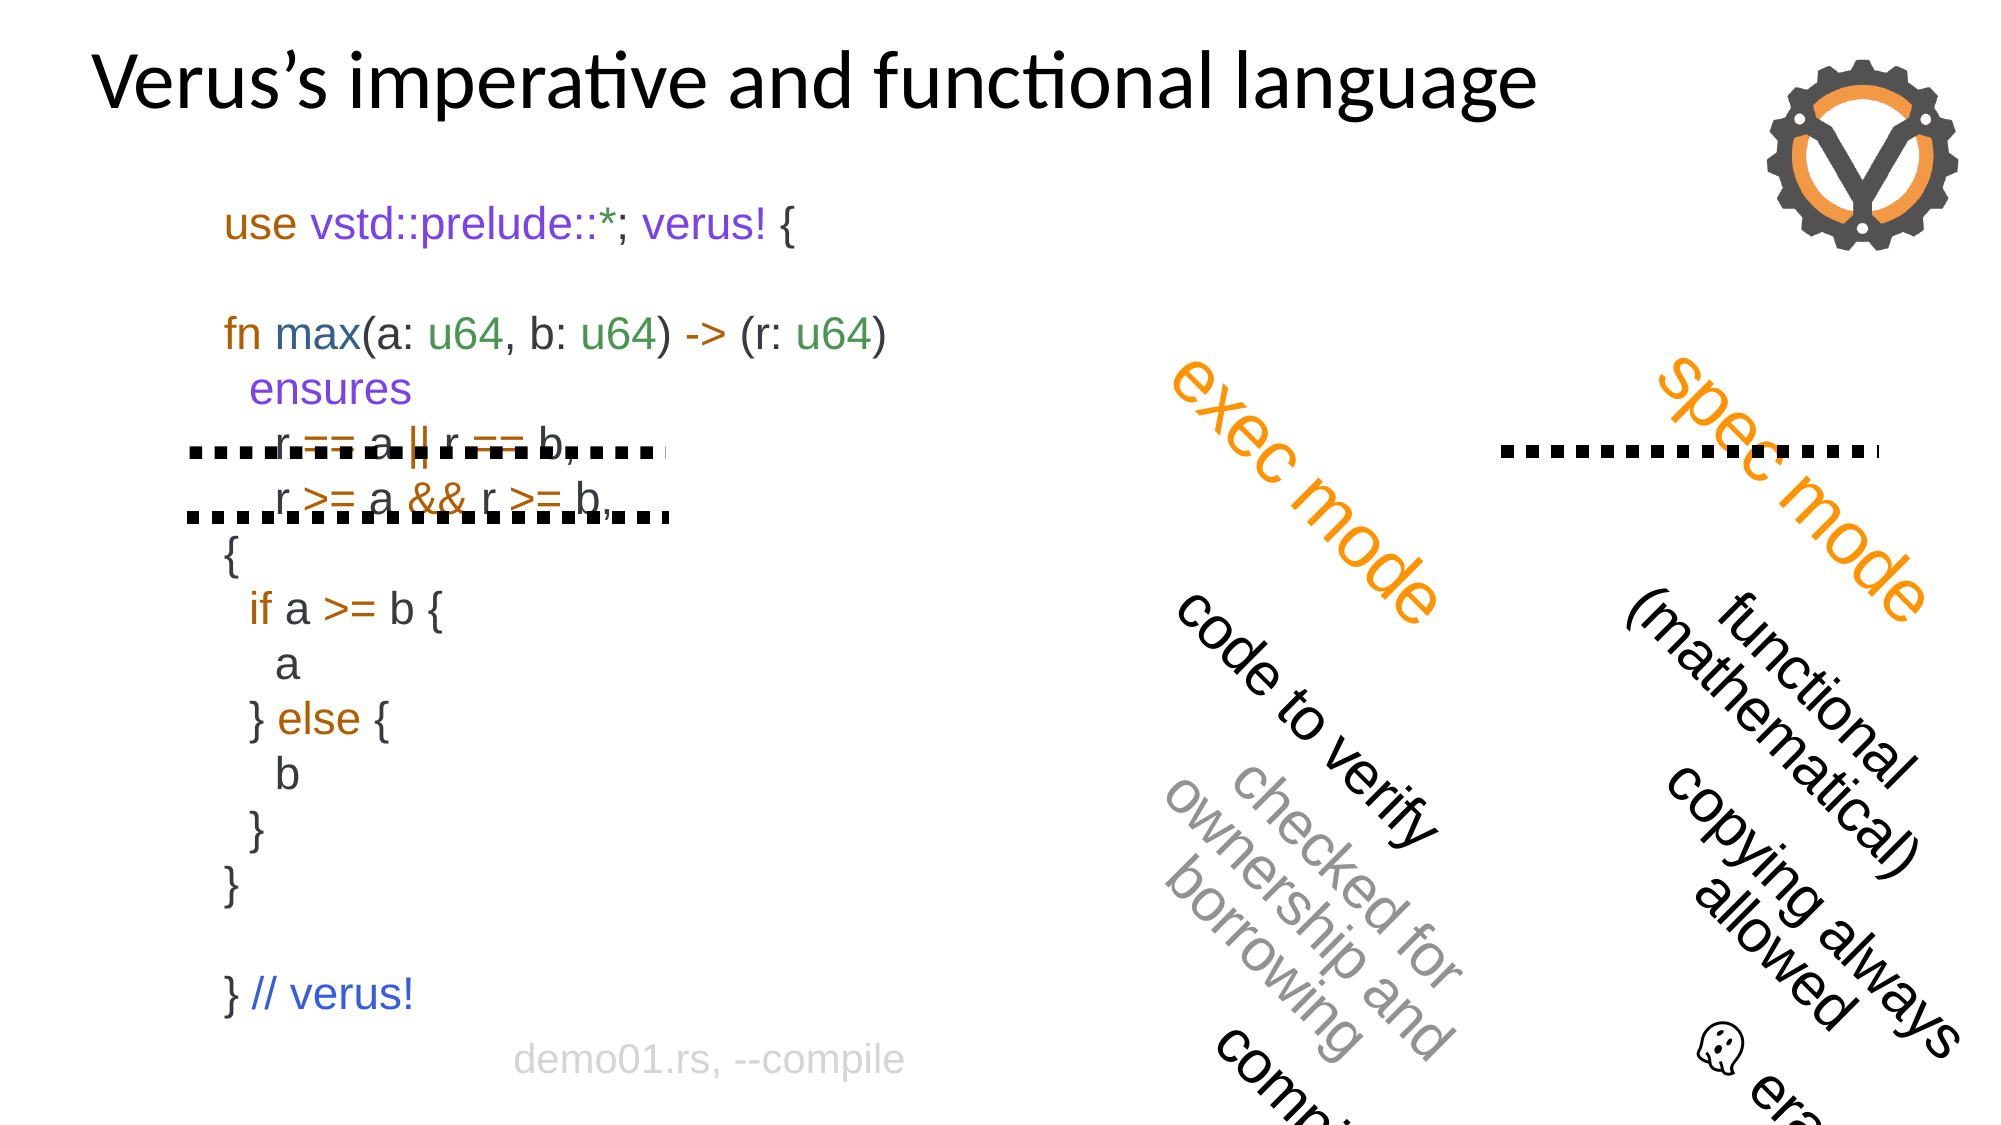

# Verus’s imperative and functional language
use vstd::prelude::*; verus! {

fn max(a: u64, b: u64) -> (r: u64)
  ensures
    r == a || r == b,
    r >= a && r >= b,
{
  if a >= b {
    a
  } else {
    b
  }
}

} // verus!
spec mode

functional
(mathematical)
copying always
allowed
👻 erased
exec mode
code to verify
checked for
ownership and
borrowing
compiled

16
demo01.rs, --compile